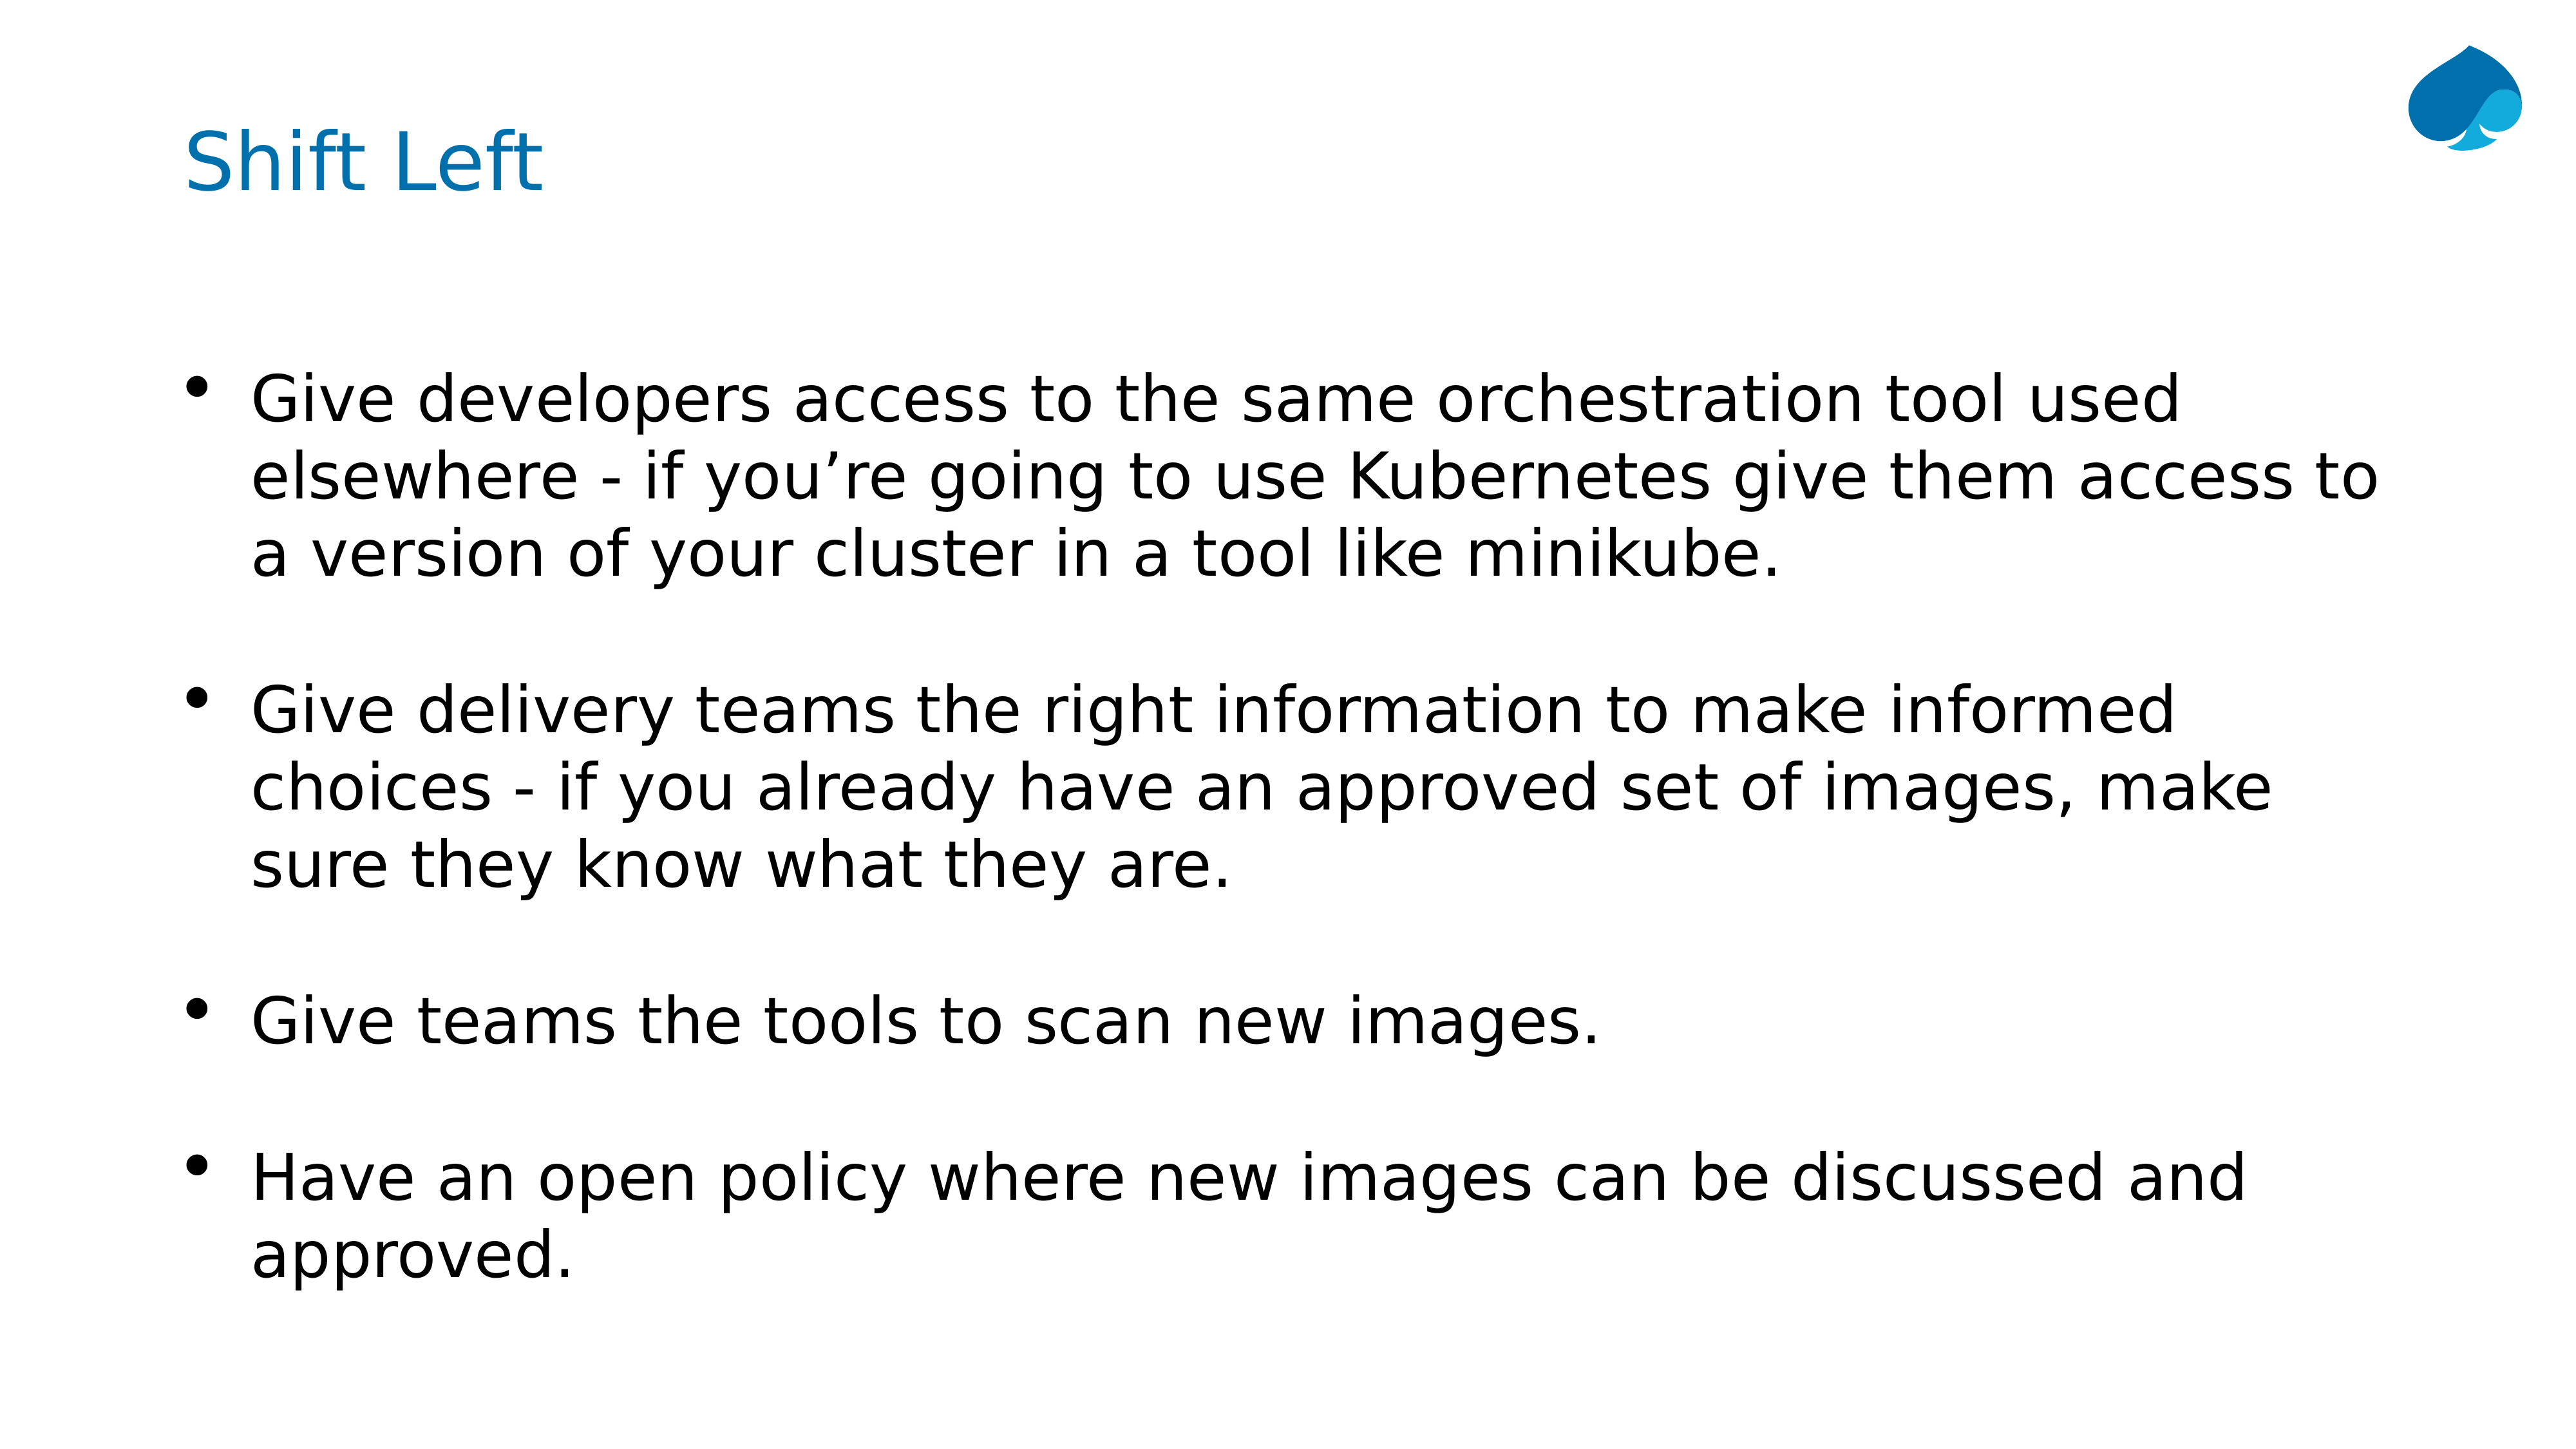

# Shift Left

Give developers access to the same orchestration tool used elsewhere - if you’re going to use Kubernetes give them access to a version of your cluster in a tool like minikube.
Give delivery teams the right information to make informed choices - if you already have an approved set of images, make sure they know what they are.
Give teams the tools to scan new images.
Have an open policy where new images can be discussed and approved.